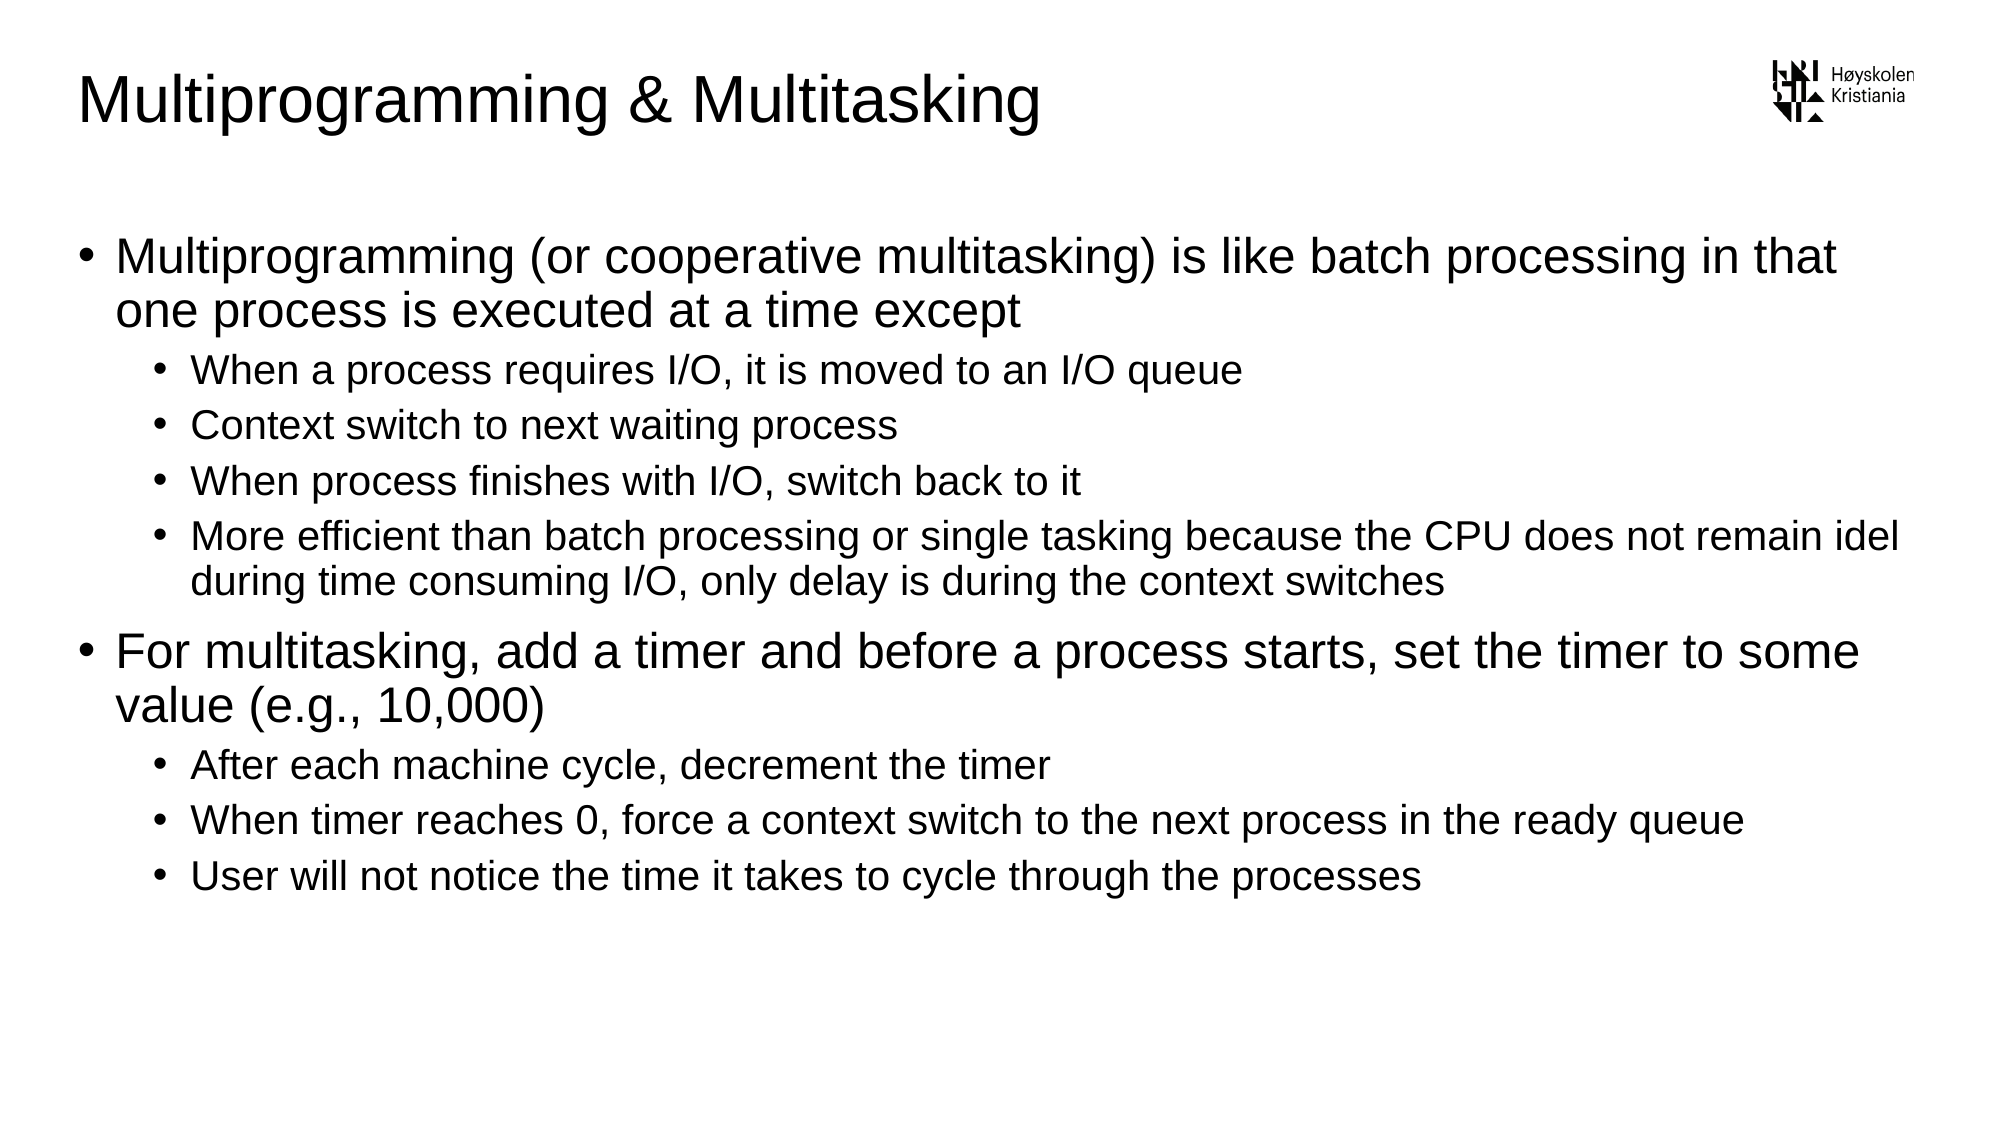

# Multiprogramming & Multitasking
Multiprogramming (or cooperative multitasking) is like batch processing in that one process is executed at a time except
When a process requires I/O, it is moved to an I/O queue
Context switch to next waiting process
When process finishes with I/O, switch back to it
More efficient than batch processing or single tasking because the CPU does not remain idel during time consuming I/O, only delay is during the context switches
For multitasking, add a timer and before a process starts, set the timer to some value (e.g., 10,000)
After each machine cycle, decrement the timer
When timer reaches 0, force a context switch to the next process in the ready queue
User will not notice the time it takes to cycle through the processes